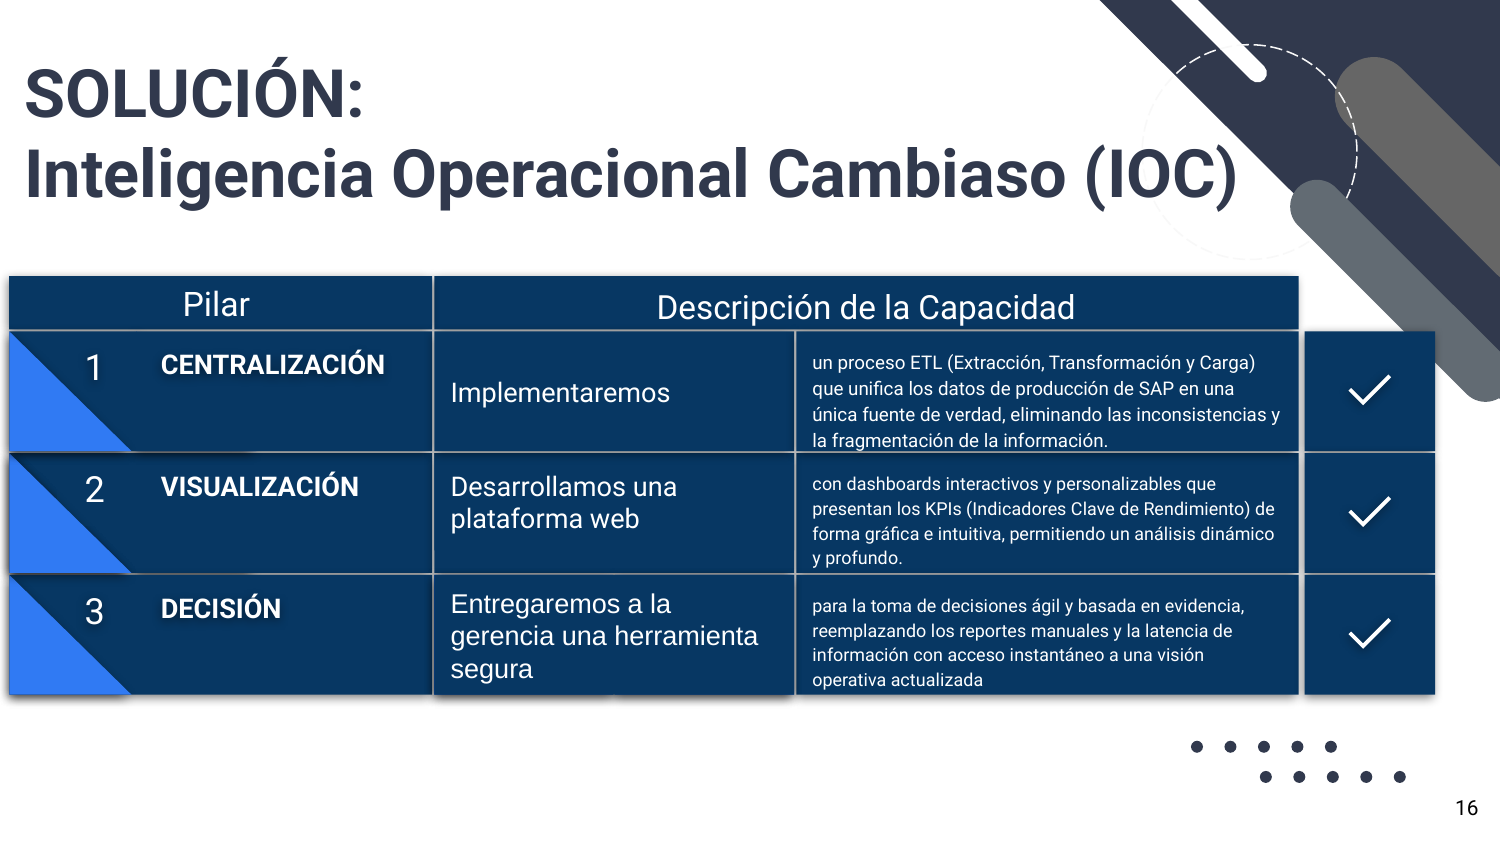

# SOLUCIÓN:
Inteligencia Operacional Cambiaso (IOC)
Descripción de la Capacidad
Pilar

Implementaremos

un proceso ETL (Extracción, Transformación y Carga) que unifica los datos de producción de SAP en una única fuente de verdad, eliminando las inconsistencias y la fragmentación de la información.
CENTRALIZACIÓN
1

con dashboards interactivos y personalizables que presentan los KPIs (Indicadores Clave de Rendimiento) de forma gráfica e intuitiva, permitiendo un análisis dinámico y profundo.
VISUALIZACIÓN
2

Desarrollamos una plataforma web

para la toma de decisiones ágil y basada en evidencia, reemplazando los reportes manuales y la latencia de información con acceso instantáneo a una visión operativa actualizada
DECISIÓN
3

Entregaremos a la gerencia una herramienta segura

16